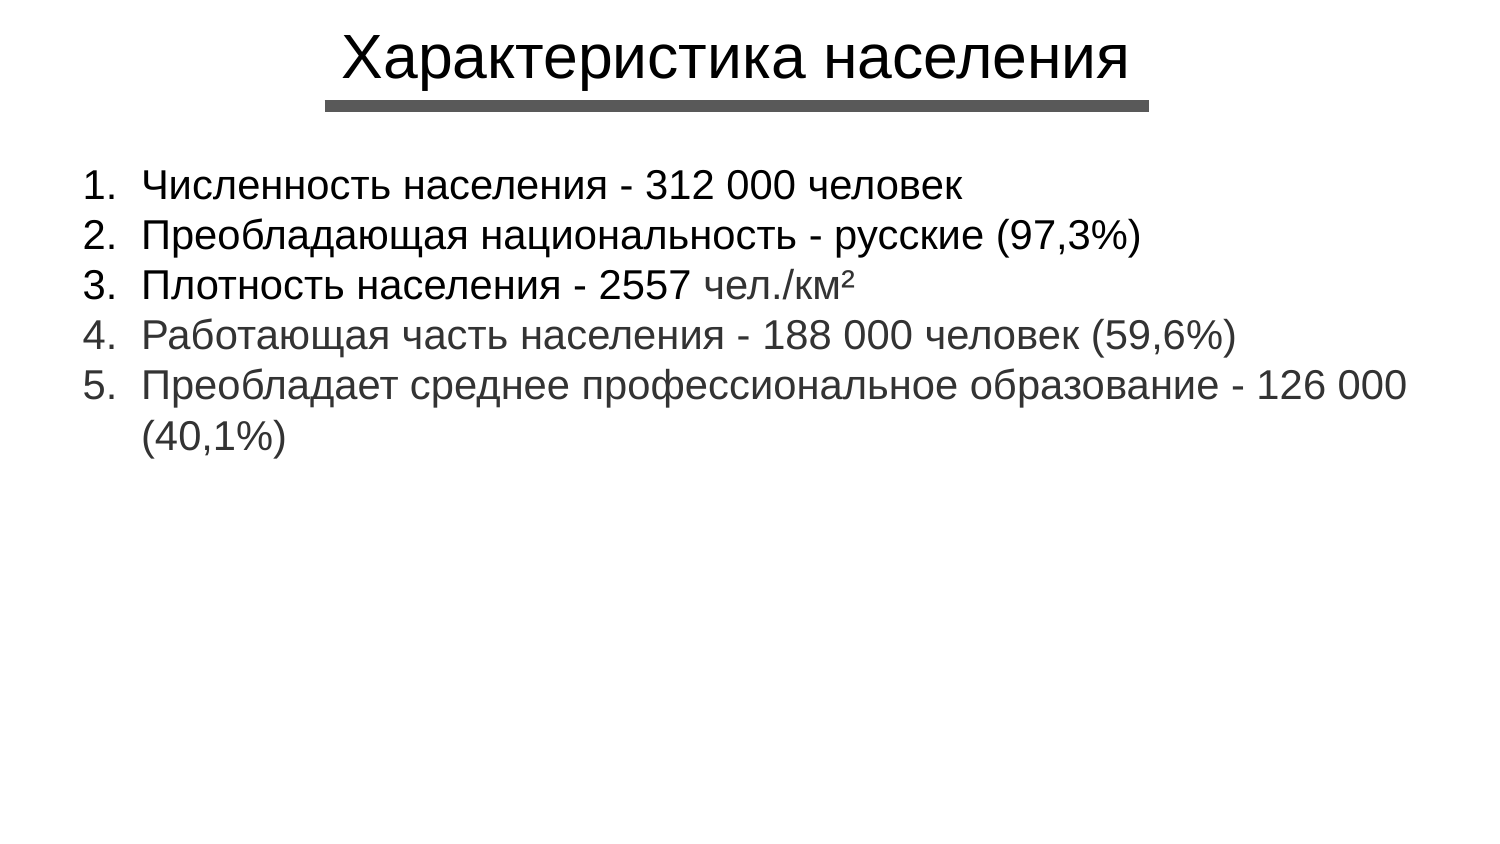

# Характеристика населения
Численность населения - 312 000 человек
Преобладающая национальность - русские (97,3%)
Плотность населения - 2557 чел./км²
Работающая часть населения - 188 000 человек (59,6%)
Преобладает среднее профессиональное образование - 126 000 (40,1%)